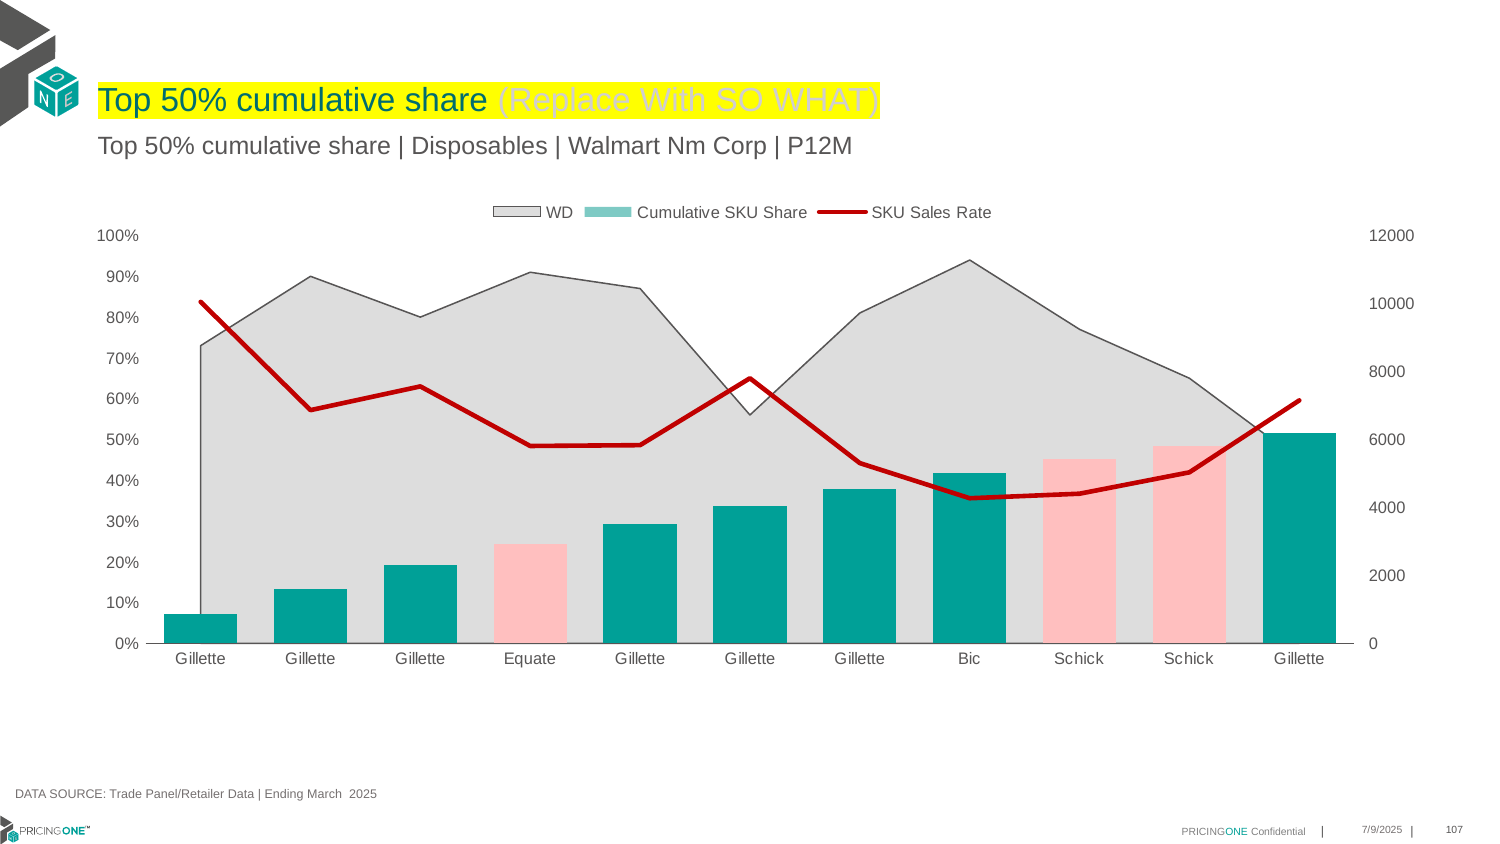

# Top 50% cumulative share (Replace With SO WHAT)
Top 50% cumulative share | Disposables | Walmart Nm Corp | P12M

### Chart

| Category | WD | Cumulative SKU Share | SKU Sales Rate |
|---|---|---|---|
| Gillette | 0.73 | 0.07198708954561765 | 10047.575342465754 |
| Gillette | 0.9 | 0.13260411865714944 | 6862.488888888889 |
| Gillette | 0.8 | 0.19196969423351884 | 7560.9125 |
| Equate | 0.91 | 0.2438335169308875 | 5807.010989010989 |
| Gillette | 0.87 | 0.2936260765582172 | 5831.425287356322 |
| Gillette | 0.56 | 0.3364941752596342 | 7799.660714285713 |
| Gillette | 0.81 | 0.37865906130483296 | 5303.901234567901 |
| Bic | 0.94 | 0.41803160913899684 | 4267.712765957447 |
| Schick | 0.77 | 0.45128880772036223 | 4400.727272727273 |
| Schick | 0.65 | 0.4833858281008685 | 5031.307692307692 |
| Gillette | 0.45 | 0.5149614994751178 | 7149.4 |
DATA SOURCE: Trade Panel/Retailer Data | Ending March  2025

7/9/2025
107